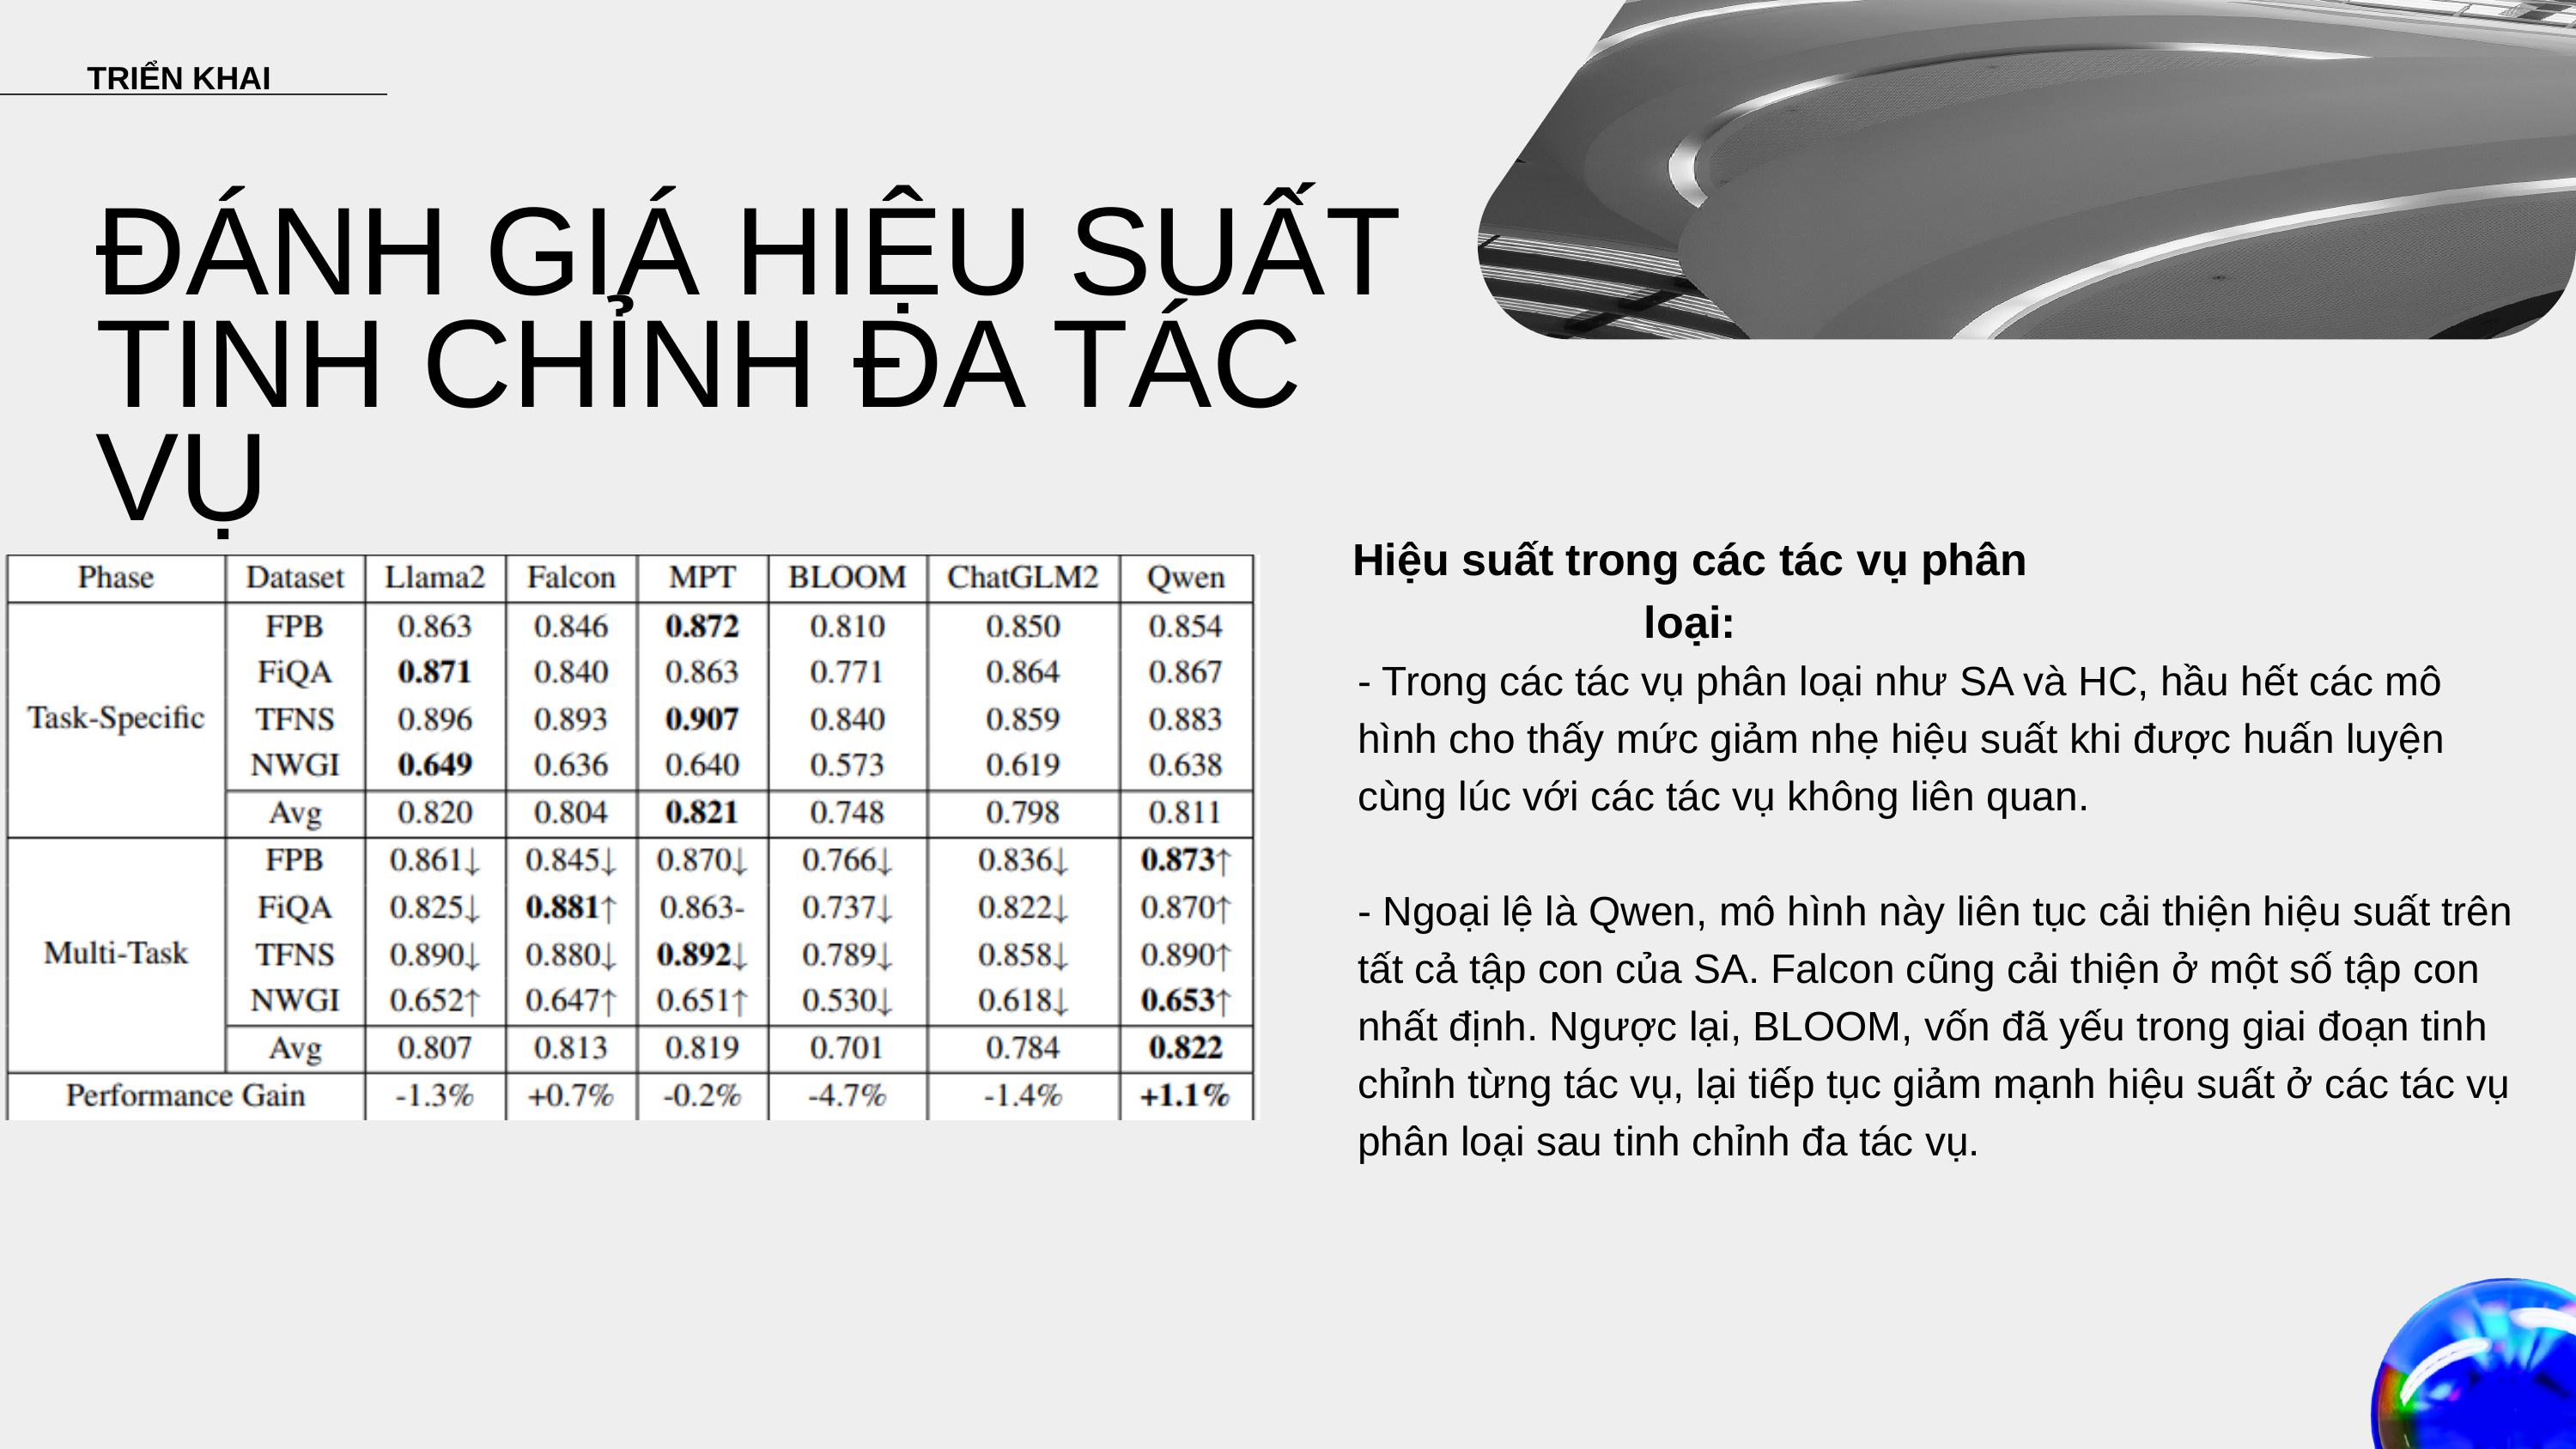

TRIỂN KHAI

ĐÁNH GIÁ HIỆU SUẤT TINH CHỈNH ĐA TÁC VỤ
Hiệu suất trong các tác vụ phân loại:

- Trong các tác vụ phân loại như SA và HC, hầu hết các mô hình cho thấy mức giảm nhẹ hiệu suất khi được huấn luyện cùng lúc với các tác vụ không liên quan.

- Ngoại lệ là Qwen, mô hình này liên tục cải thiện hiệu suất trên tất cả tập con của SA. Falcon cũng cải thiện ở một số tập con nhất định. Ngược lại, BLOOM, vốn đã yếu trong giai đoạn tinh chỉnh từng tác vụ, lại tiếp tục giảm mạnh hiệu suất ở các tác vụ phân loại sau tinh chỉnh đa tác vụ.